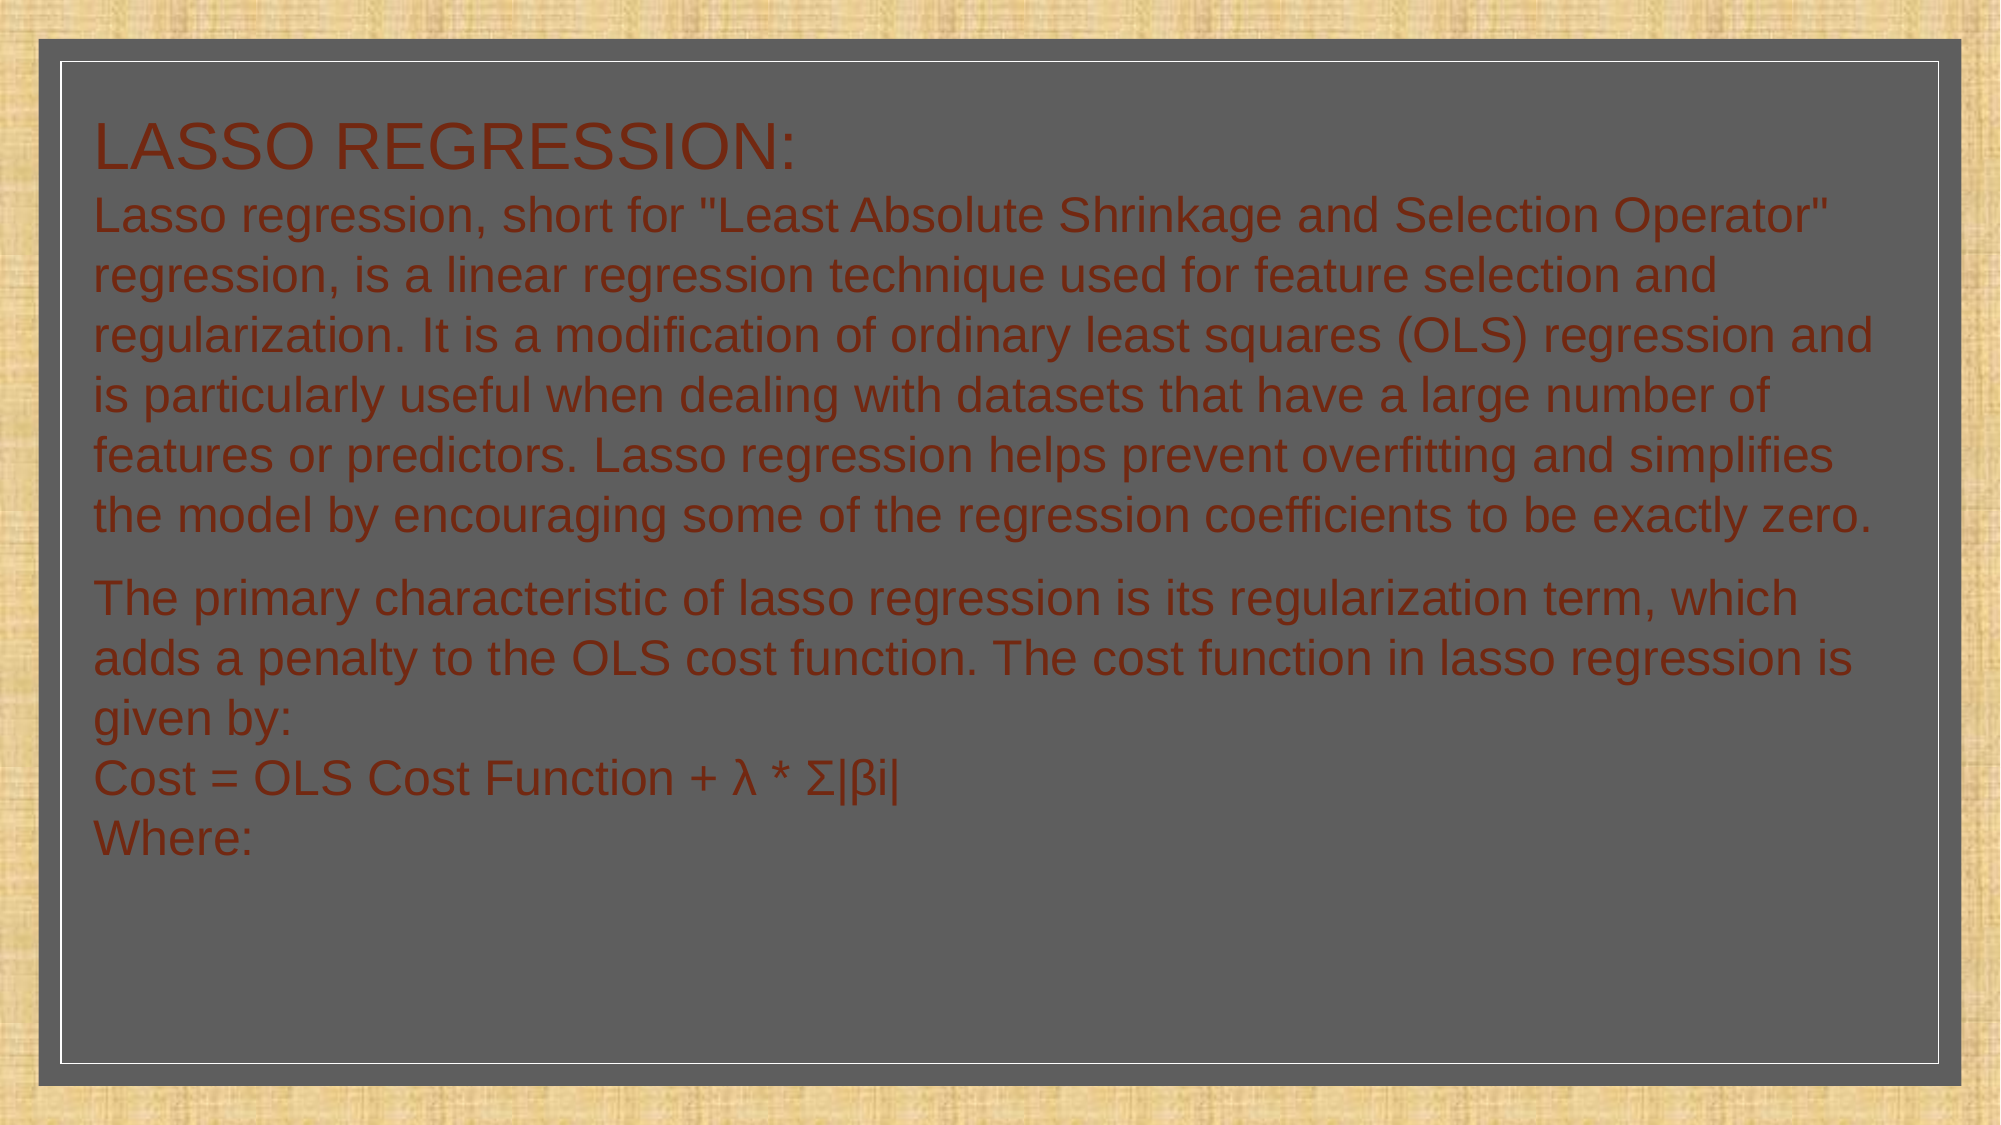

LASSO REGRESSION:
Lasso regression, short for "Least Absolute Shrinkage and Selection Operator" regression, is a linear regression technique used for feature selection and regularization. It is a modification of ordinary least squares (OLS) regression and is particularly useful when dealing with datasets that have a large number of features or predictors. Lasso regression helps prevent overfitting and simplifies the model by encouraging some of the regression coefficients to be exactly zero.

The primary characteristic of lasso regression is its regularization term, which adds a penalty to the OLS cost function. The cost function in lasso regression is given by:
Cost = OLS Cost Function + λ * Σ|βi|
Where: